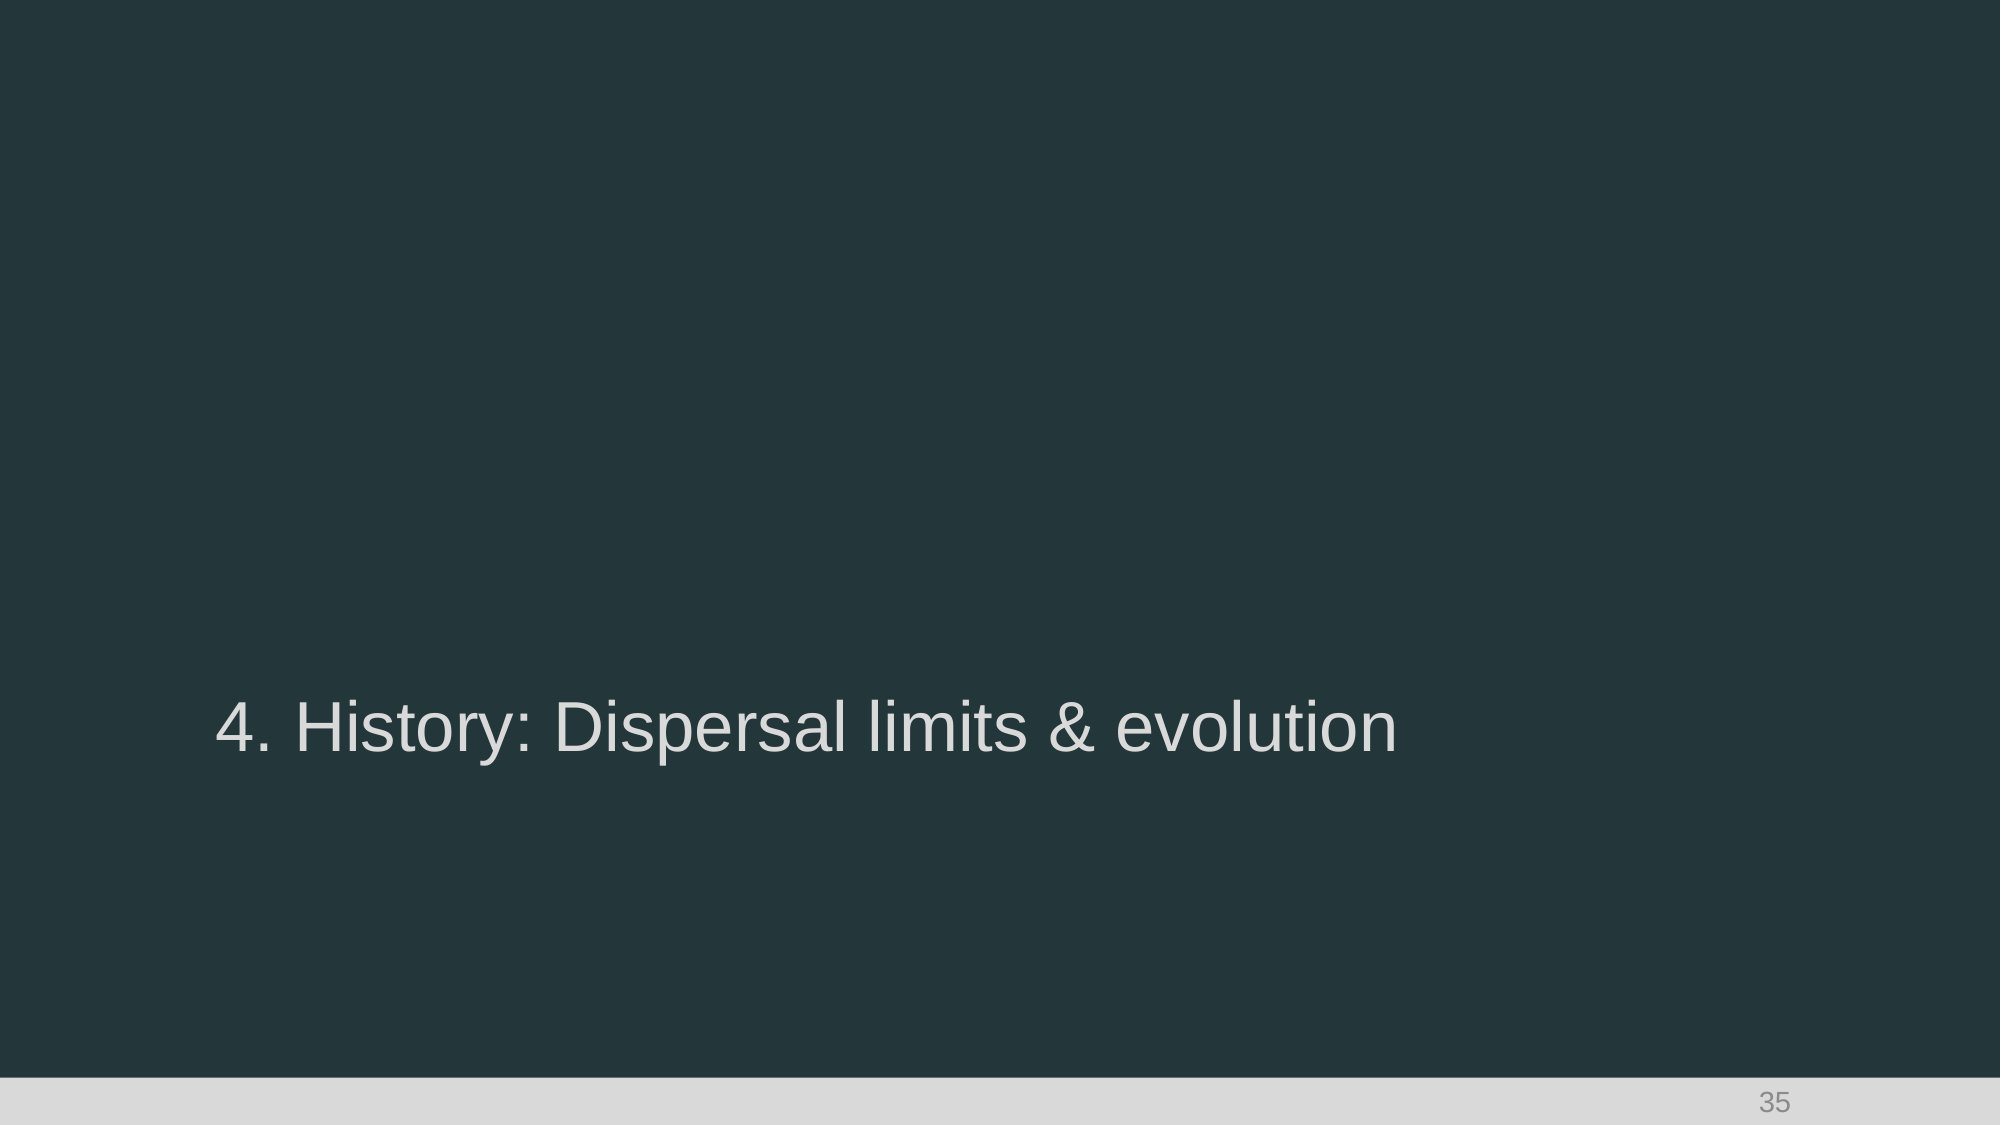

# 4. History: Dispersal limits & evolution

35